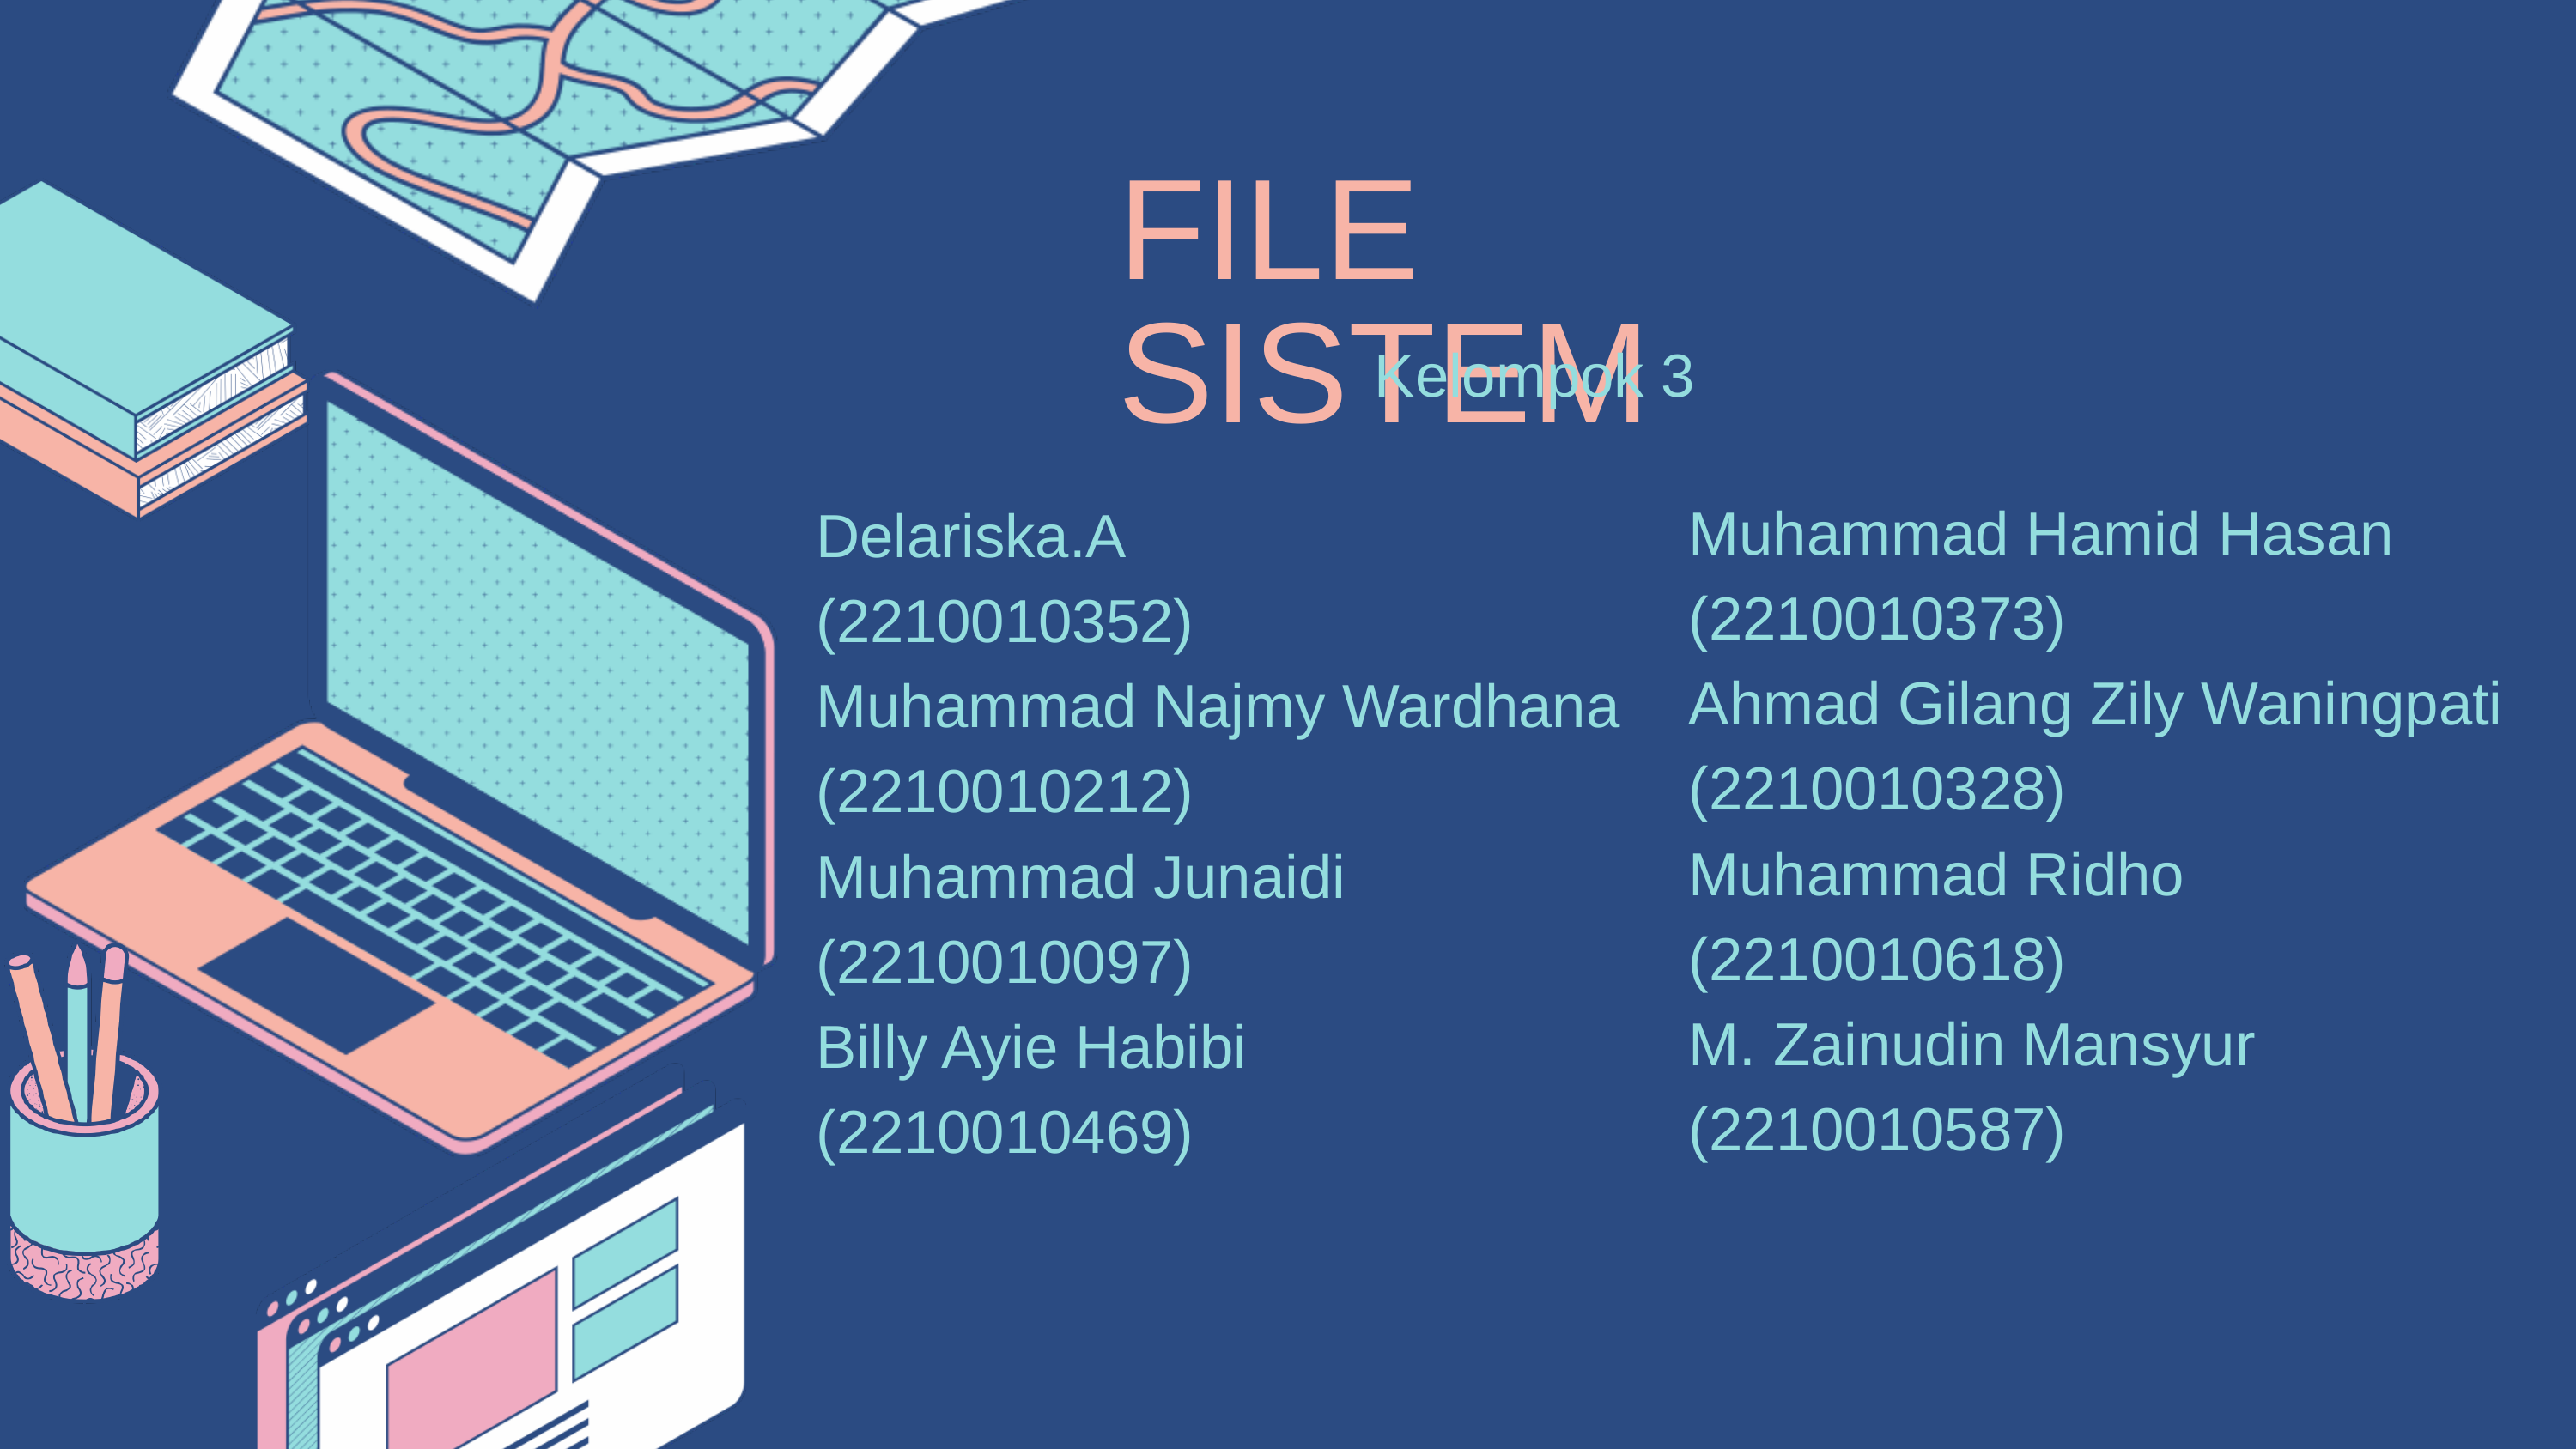

FILE SISTEM

Kelompok 3

Muhammad Hamid Hasan
(2210010373)
Ahmad Gilang Zily Waningpati
(2210010328)
Muhammad Ridho
(2210010618)
M. Zainudin Mansyur
(2210010587)

Delariska.A
(2210010352)
Muhammad Najmy Wardhana (2210010212)
Muhammad Junaidi
(2210010097)
Billy Ayie Habibi
(2210010469)